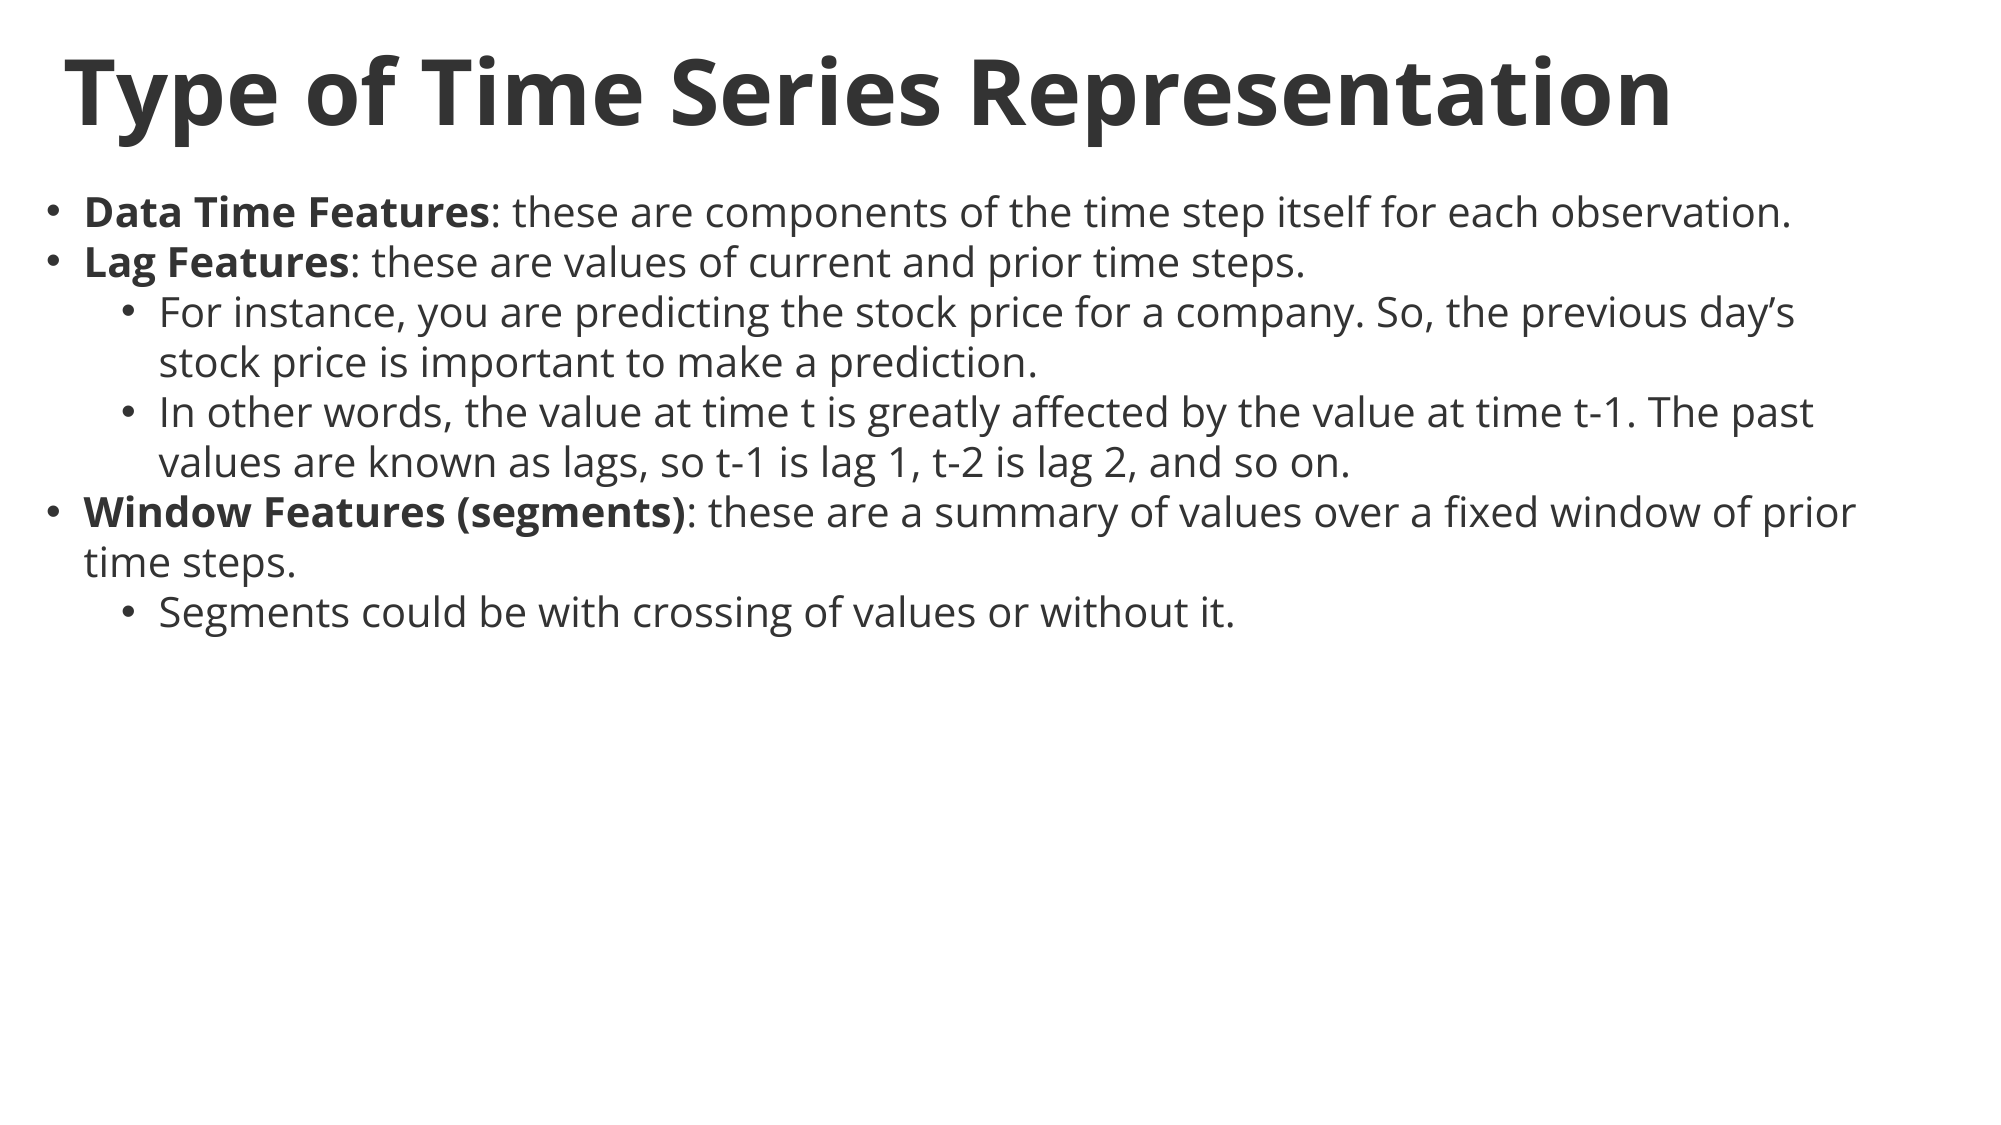

# Type of Time Series Representation
Data Time Features: these are components of the time step itself for each observation.
Lag Features: these are values of current and prior time steps.
For instance, you are predicting the stock price for a company. So, the previous day’s stock price is important to make a prediction.
In other words, the value at time t is greatly affected by the value at time t-1. The past values are known as lags, so t-1 is lag 1, t-2 is lag 2, and so on.
Window Features (segments): these are a summary of values over a fixed window of prior time steps.
Segments could be with crossing of values or without it.